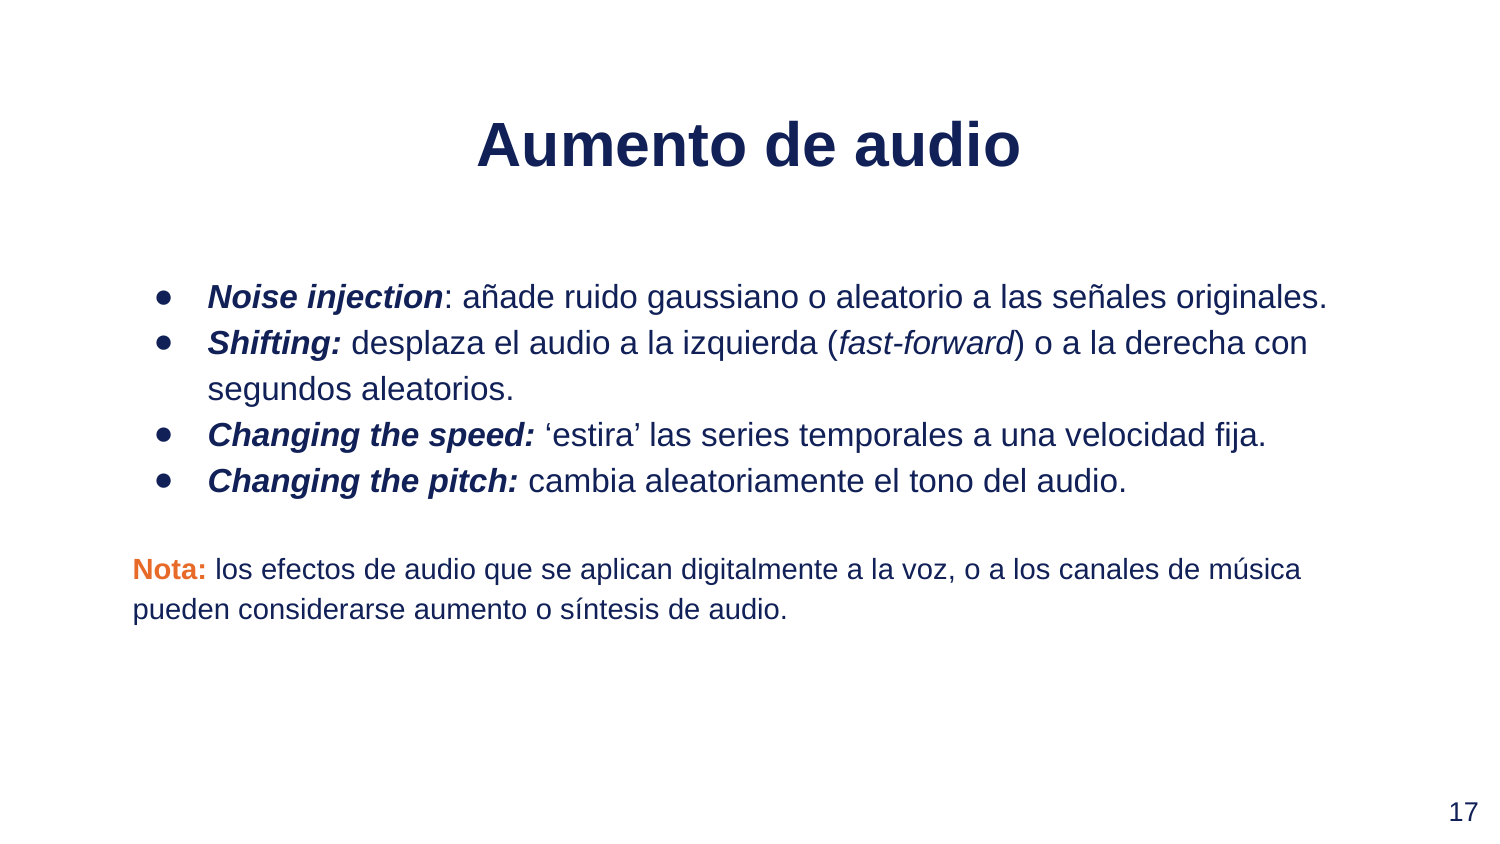

Aumento de audio
Noise injection: añade ruido gaussiano o aleatorio a las señales originales.
Shifting: desplaza el audio a la izquierda (fast-forward) o a la derecha con segundos aleatorios.
Changing the speed: ‘estira’ las series temporales a una velocidad fija.
Changing the pitch: cambia aleatoriamente el tono del audio.

Nota: los efectos de audio que se aplican digitalmente a la voz, o a los canales de música pueden considerarse aumento o síntesis de audio.
17